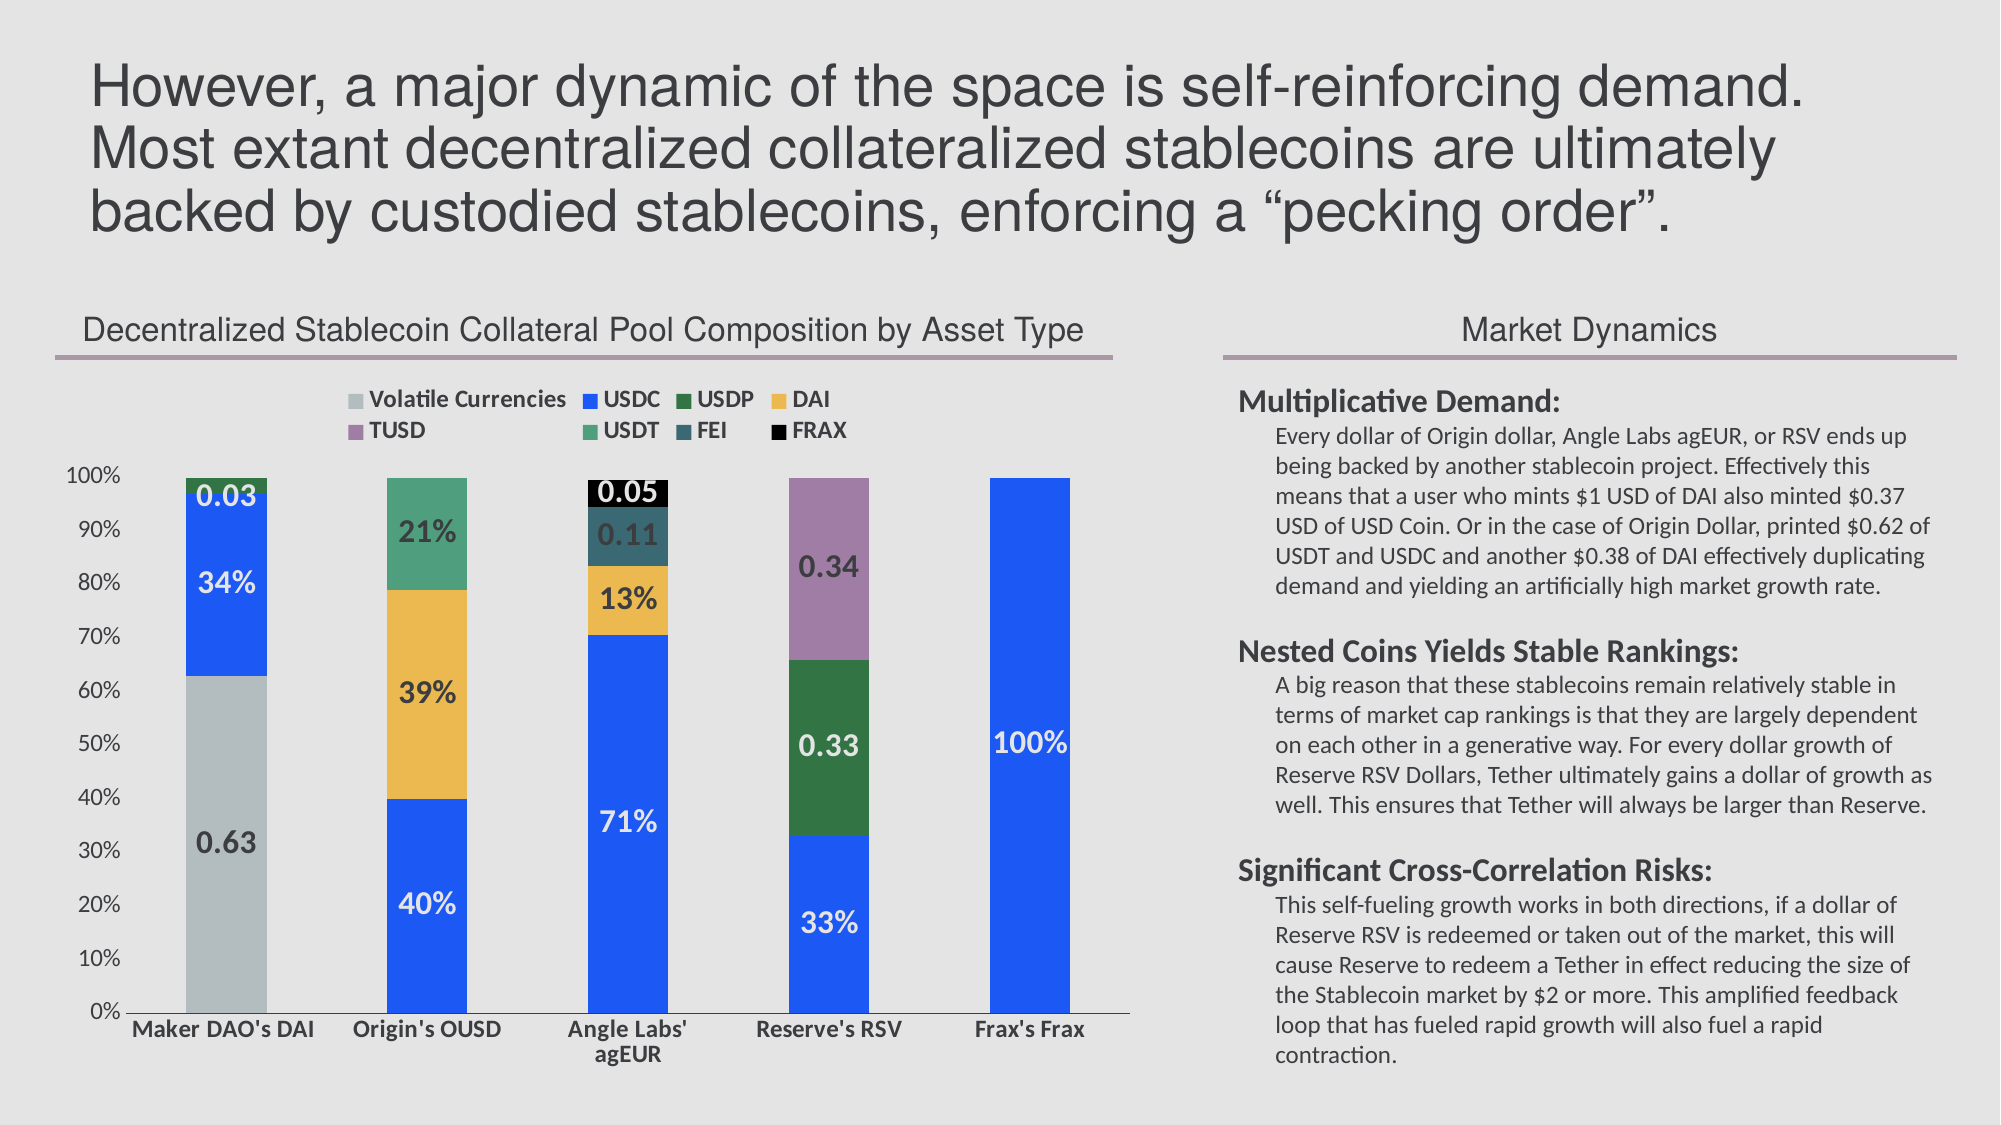

# However, a major dynamic of the space is self-reinforcing demand. Most extant decentralized collateralized stablecoins are ultimately backed by custodied stablecoins, enforcing a “pecking order”.
Market Dynamics
Decentralized Stablecoin Collateral Pool Composition by Asset Type

### Chart

| Category | Volatile Currencies | USDC | USDP | DAI | TUSD | USDT | FEI | FRAX |
|---|---|---|---|---|---|---|---|---|
| Maker DAO's DAI  | 0.63 | 0.34 | 0.03 | None | None | None | None | None |
| Origin's OUSD | None | 0.4 | None | 0.39 | None | 0.21 | None | None |
| Angle Labs' agEUR | None | 0.7052 | None | 0.13 | None | None | 0.11 | 0.05 |
| Reserve's RSV | None | 0.33 | 0.33 | None | 0.34 | None | None | None |
| Frax's Frax | None | 1.0 | None | None | None | None | None | None |
Multiplicative Demand:
Every dollar of Origin dollar, Angle Labs agEUR, or RSV ends up being backed by another stablecoin project. Effectively this means that a user who mints $1 USD of DAI also minted $0.37 USD of USD Coin. Or in the case of Origin Dollar, printed $0.62 of USDT and USDC and another $0.38 of DAI effectively duplicating demand and yielding an artificially high market growth rate.

Nested Coins Yields Stable Rankings:
A big reason that these stablecoins remain relatively stable in terms of market cap rankings is that they are largely dependent on each other in a generative way. For every dollar growth of Reserve RSV Dollars, Tether ultimately gains a dollar of growth as well. This ensures that Tether will always be larger than Reserve.

Significant Cross-Correlation Risks:
This self-fueling growth works in both directions, if a dollar of Reserve RSV is redeemed or taken out of the market, this will cause Reserve to redeem a Tether in effect reducing the size of the Stablecoin market by $2 or more. This amplified feedback loop that has fueled rapid growth will also fuel a rapid contraction.